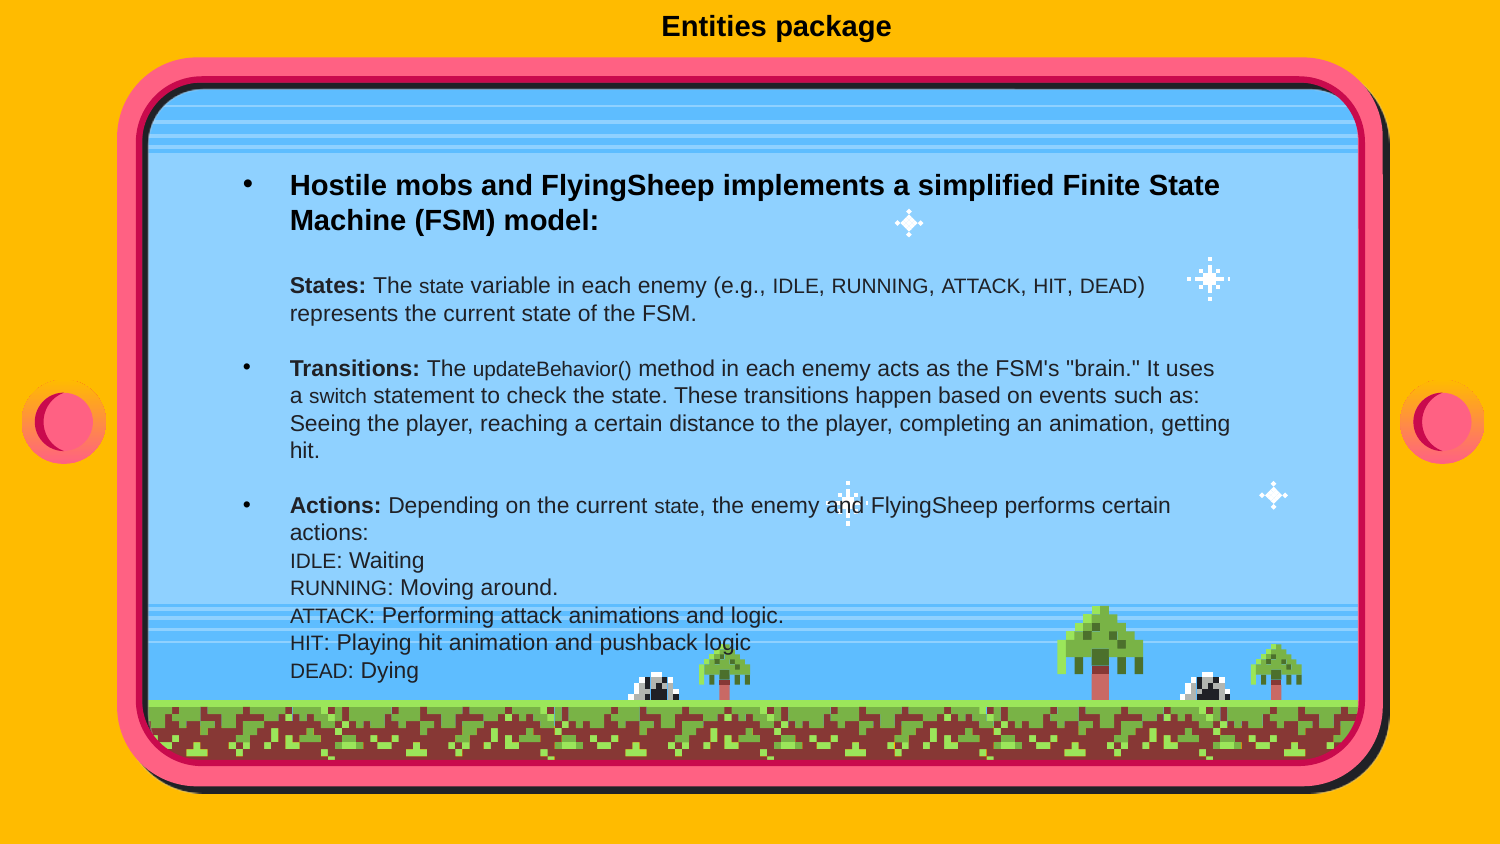

Entities package
Hostile mobs and FlyingSheep implements a simplified Finite State Machine (FSM) model:
States: The state variable in each enemy (e.g., IDLE, RUNNING, ATTACK, HIT, DEAD) represents the current state of the FSM.

Transitions: The updateBehavior() method in each enemy acts as the FSM's "brain." It uses a switch statement to check the state. These transitions happen based on events such as: Seeing the player, reaching a certain distance to the player, completing an animation, getting hit.

Actions: Depending on the current state, the enemy and FlyingSheep performs certain actions:
   IDLE: Waiting
   RUNNING: Moving around.
   ATTACK: Performing attack animations and logic.
   HIT: Playing hit animation and pushback logic
   DEAD: Dying